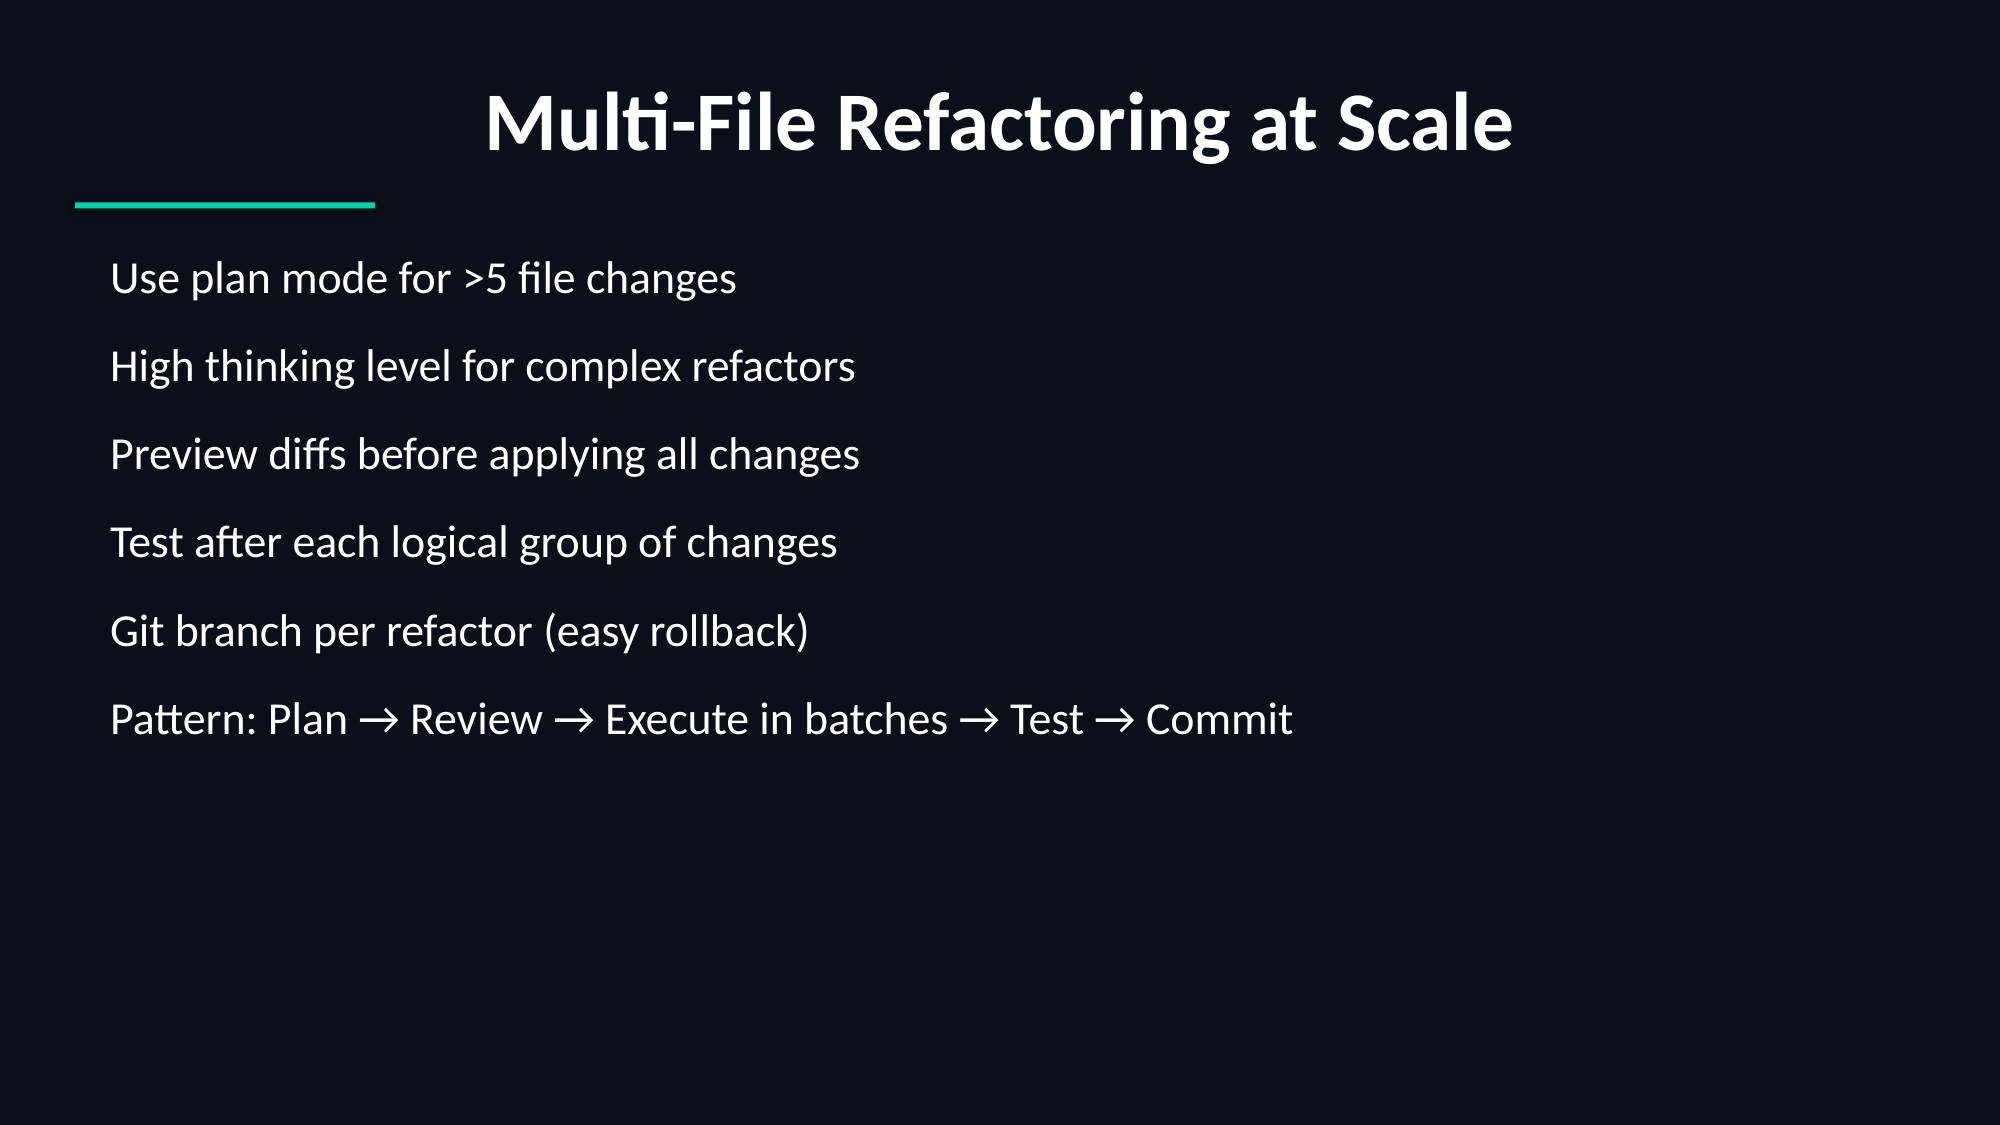

Multi-File Refactoring at Scale

  Use plan mode for >5 file changes
  High thinking level for complex refactors
  Preview diffs before applying all changes
  Test after each logical group of changes
  Git branch per refactor (easy rollback)
  Pattern: Plan → Review → Execute in batches → Test → Commit